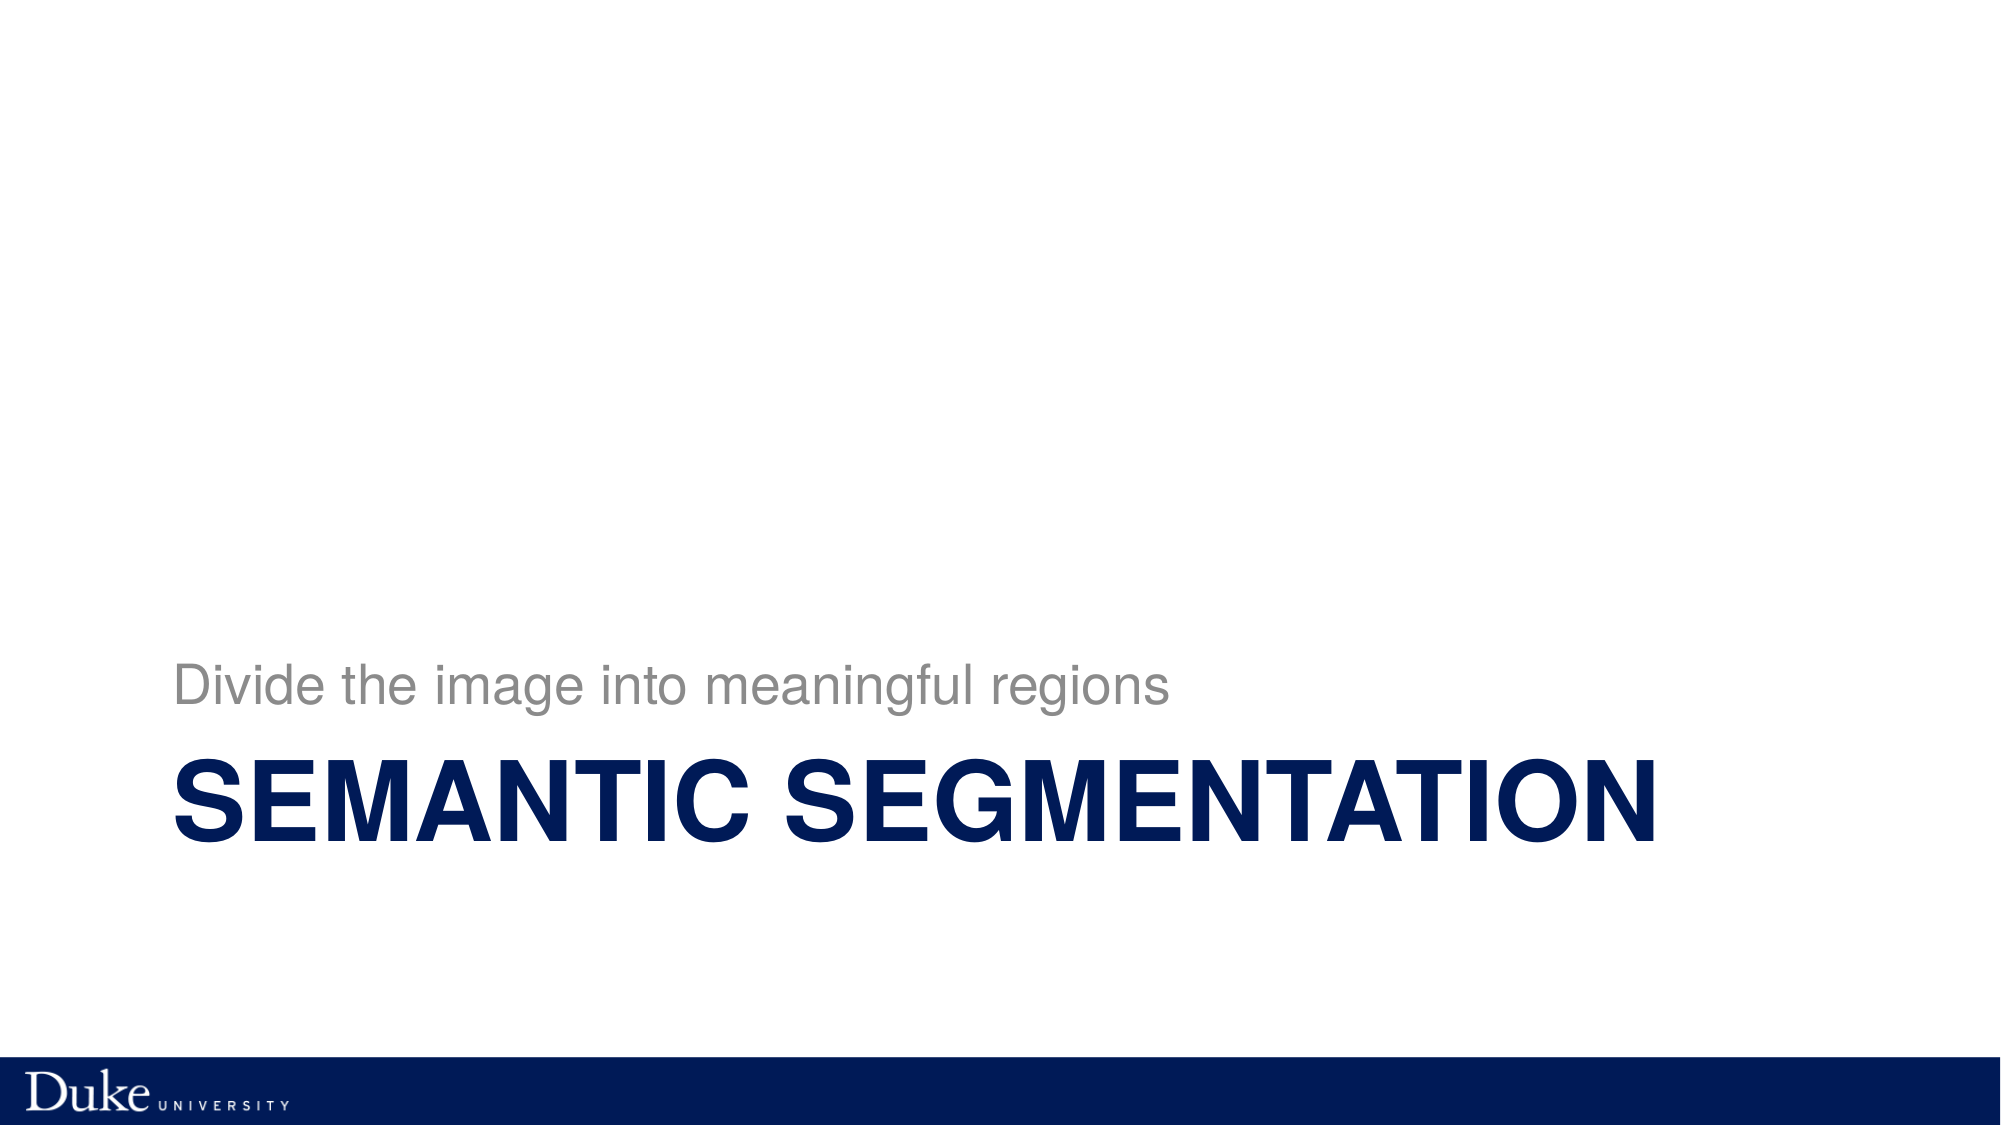

Divide the image into meaningful regions
# Semantic Segmentation